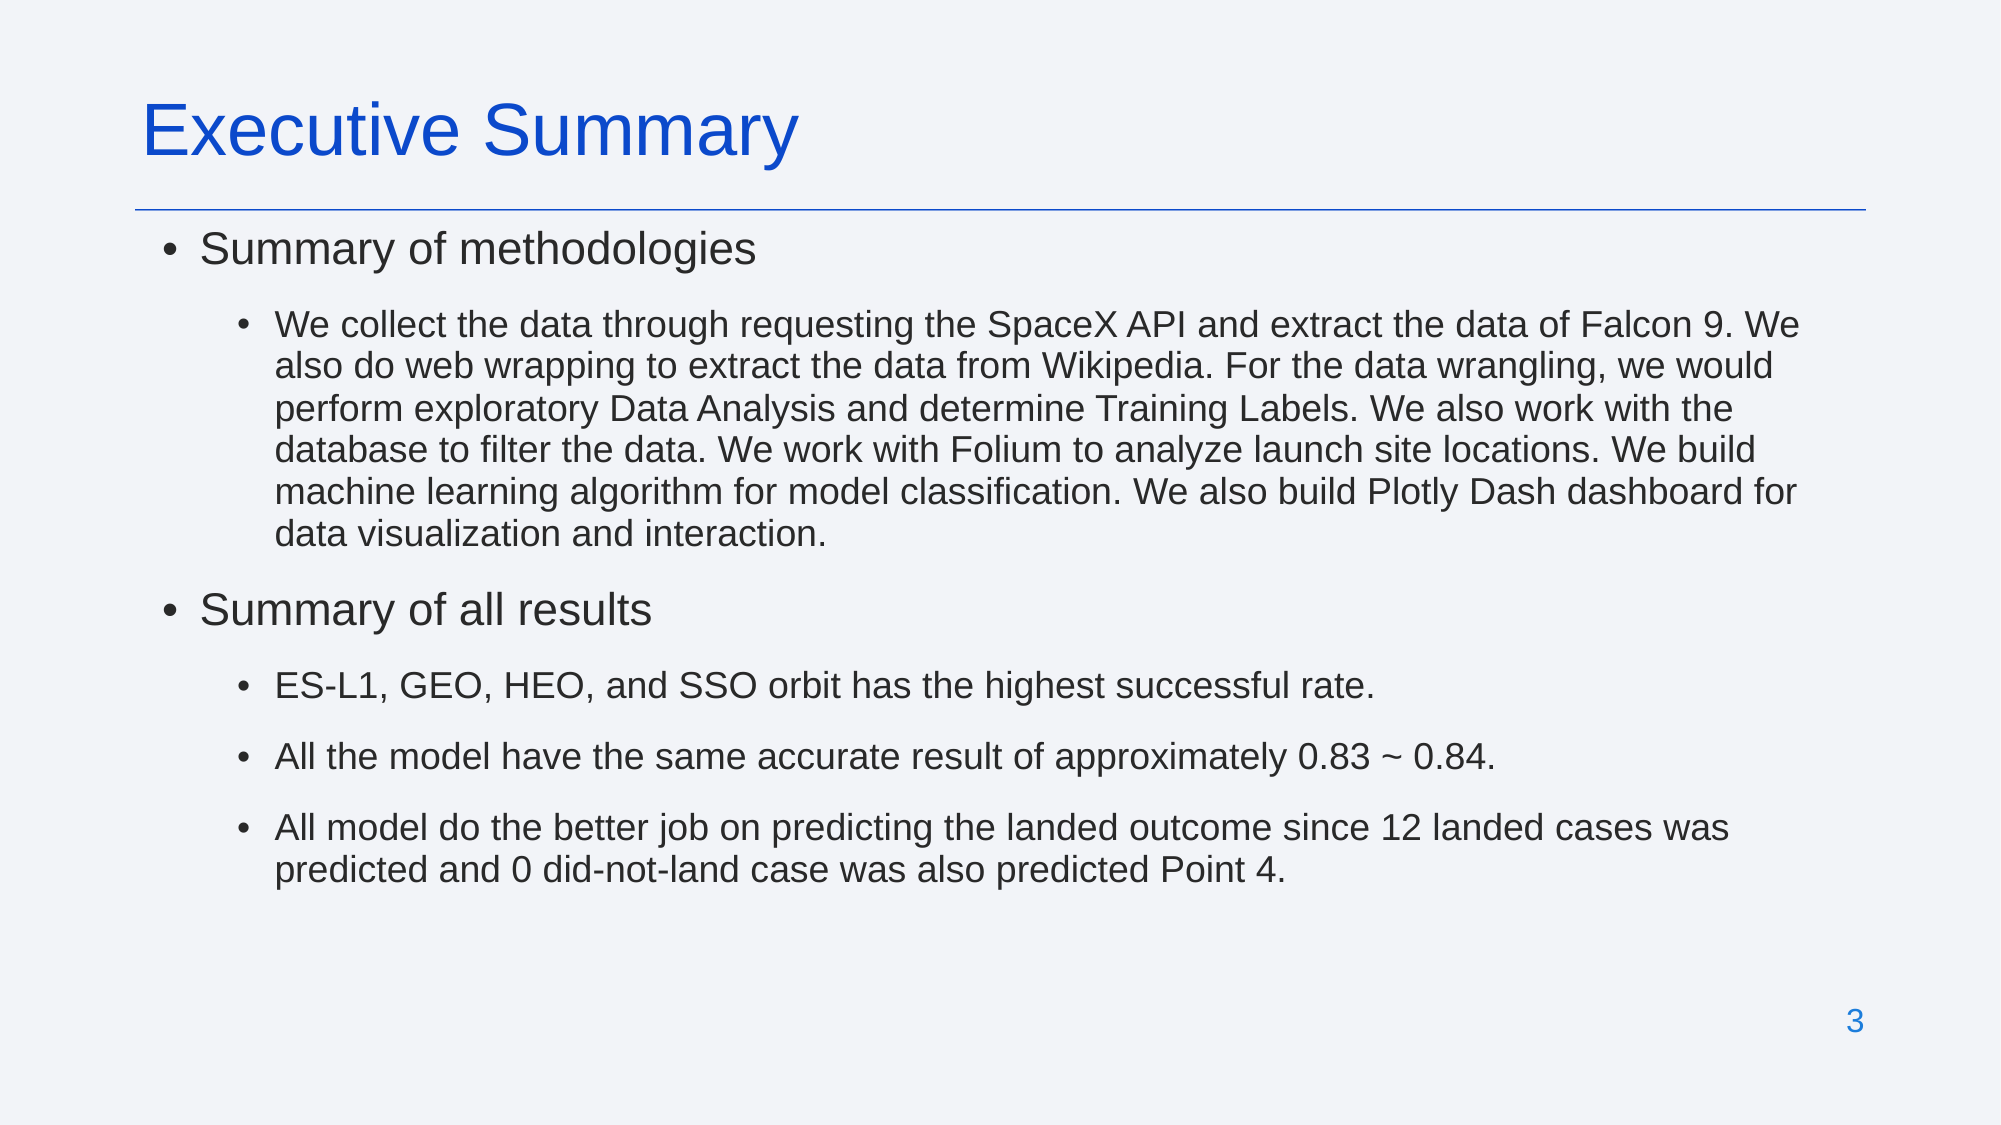

Executive Summary
Summary of methodologies
We collect the data through requesting the SpaceX API and extract the data of Falcon 9. We also do web wrapping to extract the data from Wikipedia. For the data wrangling, we would perform exploratory Data Analysis and determine Training Labels. We also work with the database to filter the data. We work with Folium to analyze launch site locations. We build machine learning algorithm for model classification. We also build Plotly Dash dashboard for data visualization and interaction.
Summary of all results
ES-L1, GEO, HEO, and SSO orbit has the highest successful rate.
All the model have the same accurate result of approximately 0.83 ~ 0.84.
All model do the better job on predicting the landed outcome since 12 landed cases was predicted and 0 did-not-land case was also predicted Point 4.

3